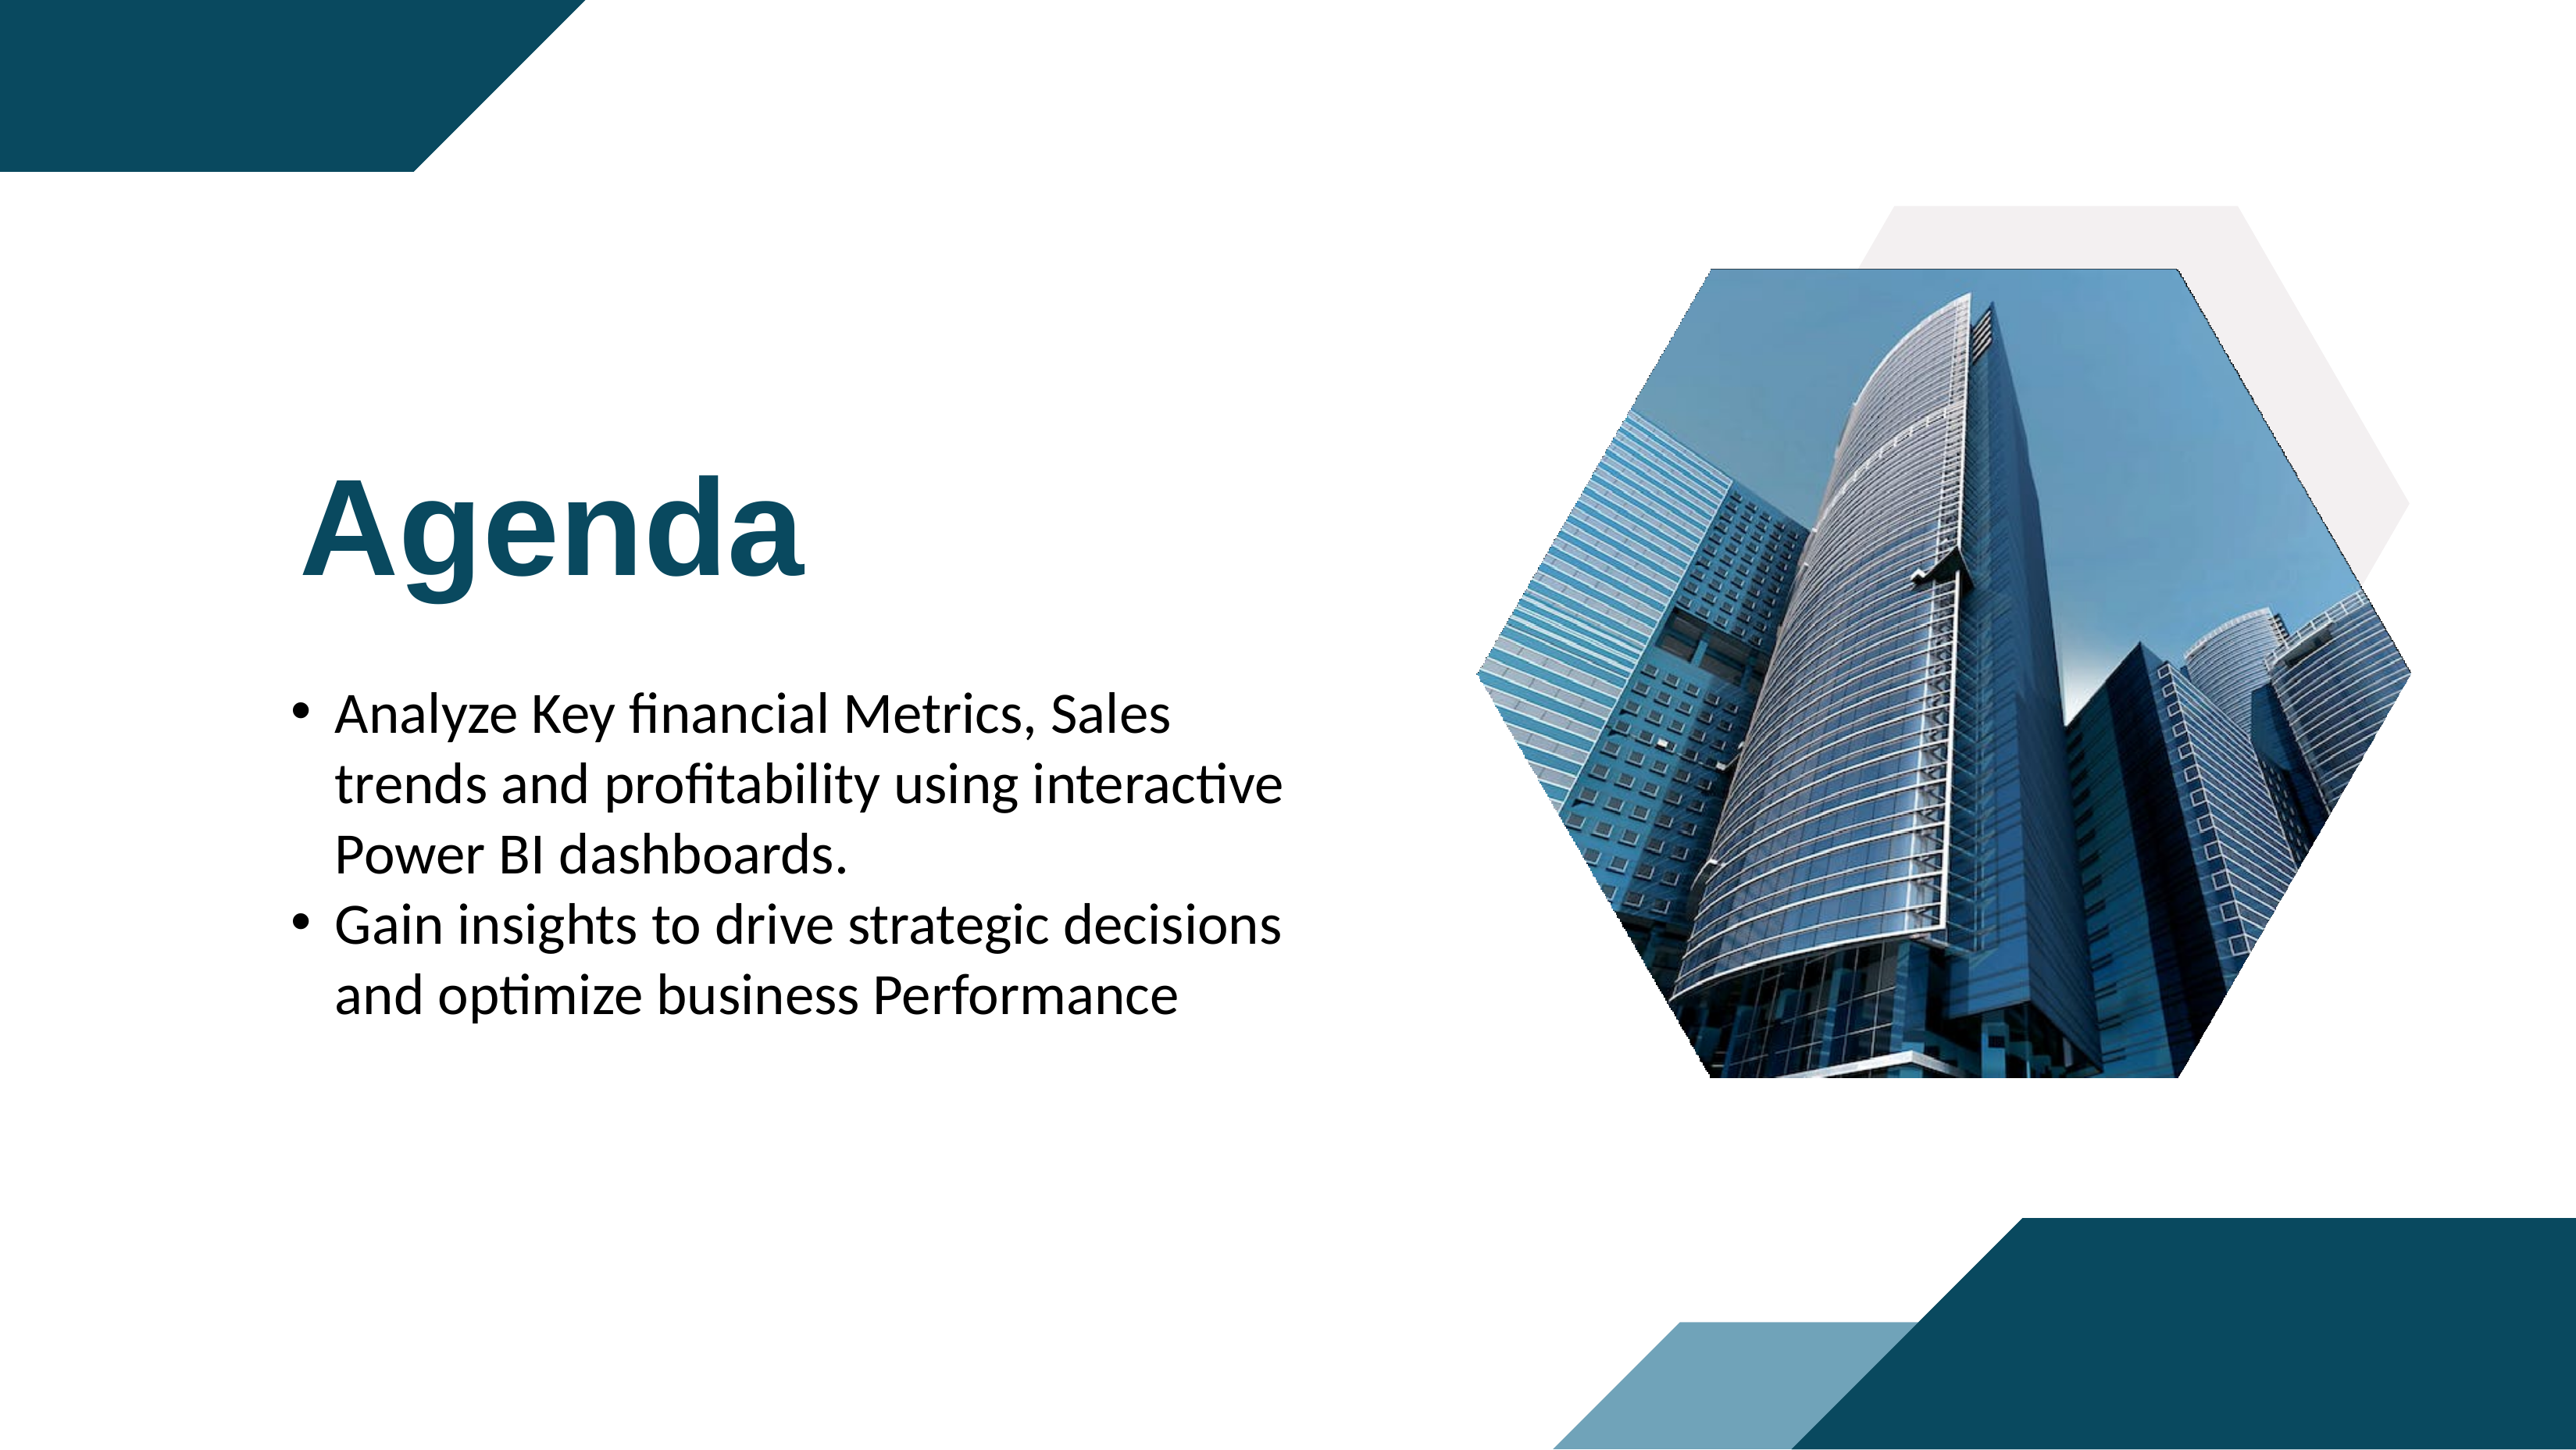

# Agenda
Analyze Key financial Metrics, Sales trends and profitability using interactive Power BI dashboards.
Gain insights to drive strategic decisions and optimize business Performance